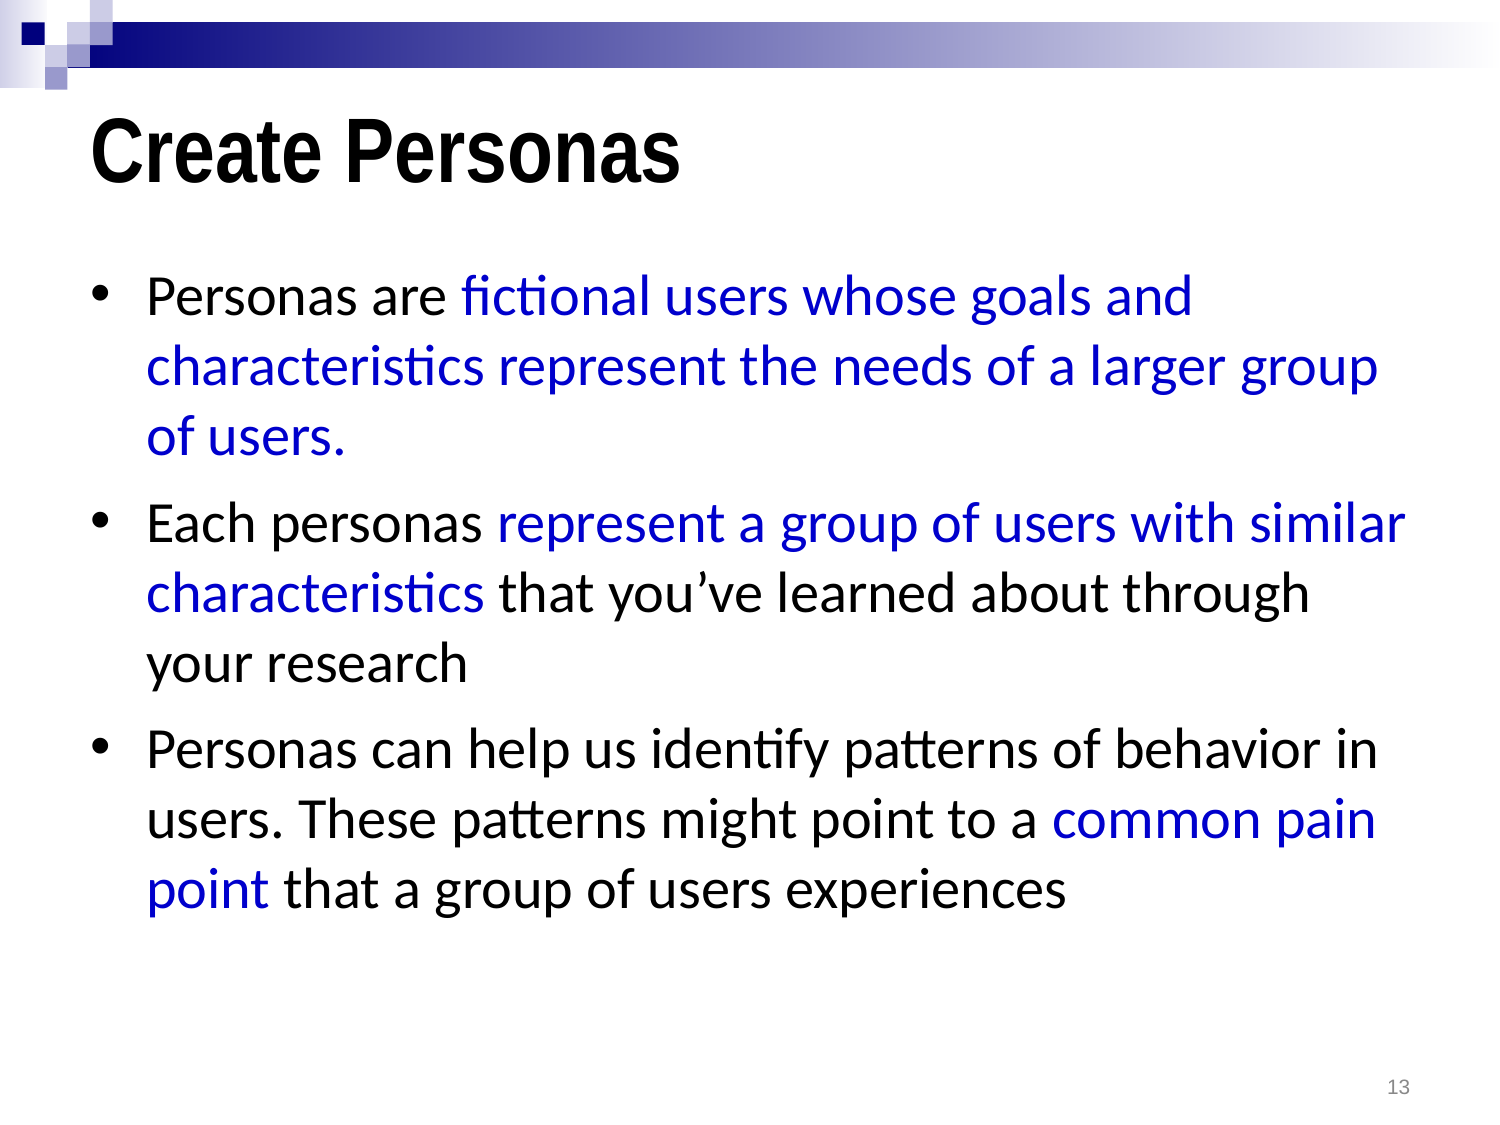

# Create Personas
Personas are fictional users whose goals and characteristics represent the needs of a larger group of users.
Each personas represent a group of users with similar characteristics that you’ve learned about through your research
Personas can help us identify patterns of behavior in users. These patterns might point to a common pain point that a group of users experiences

13